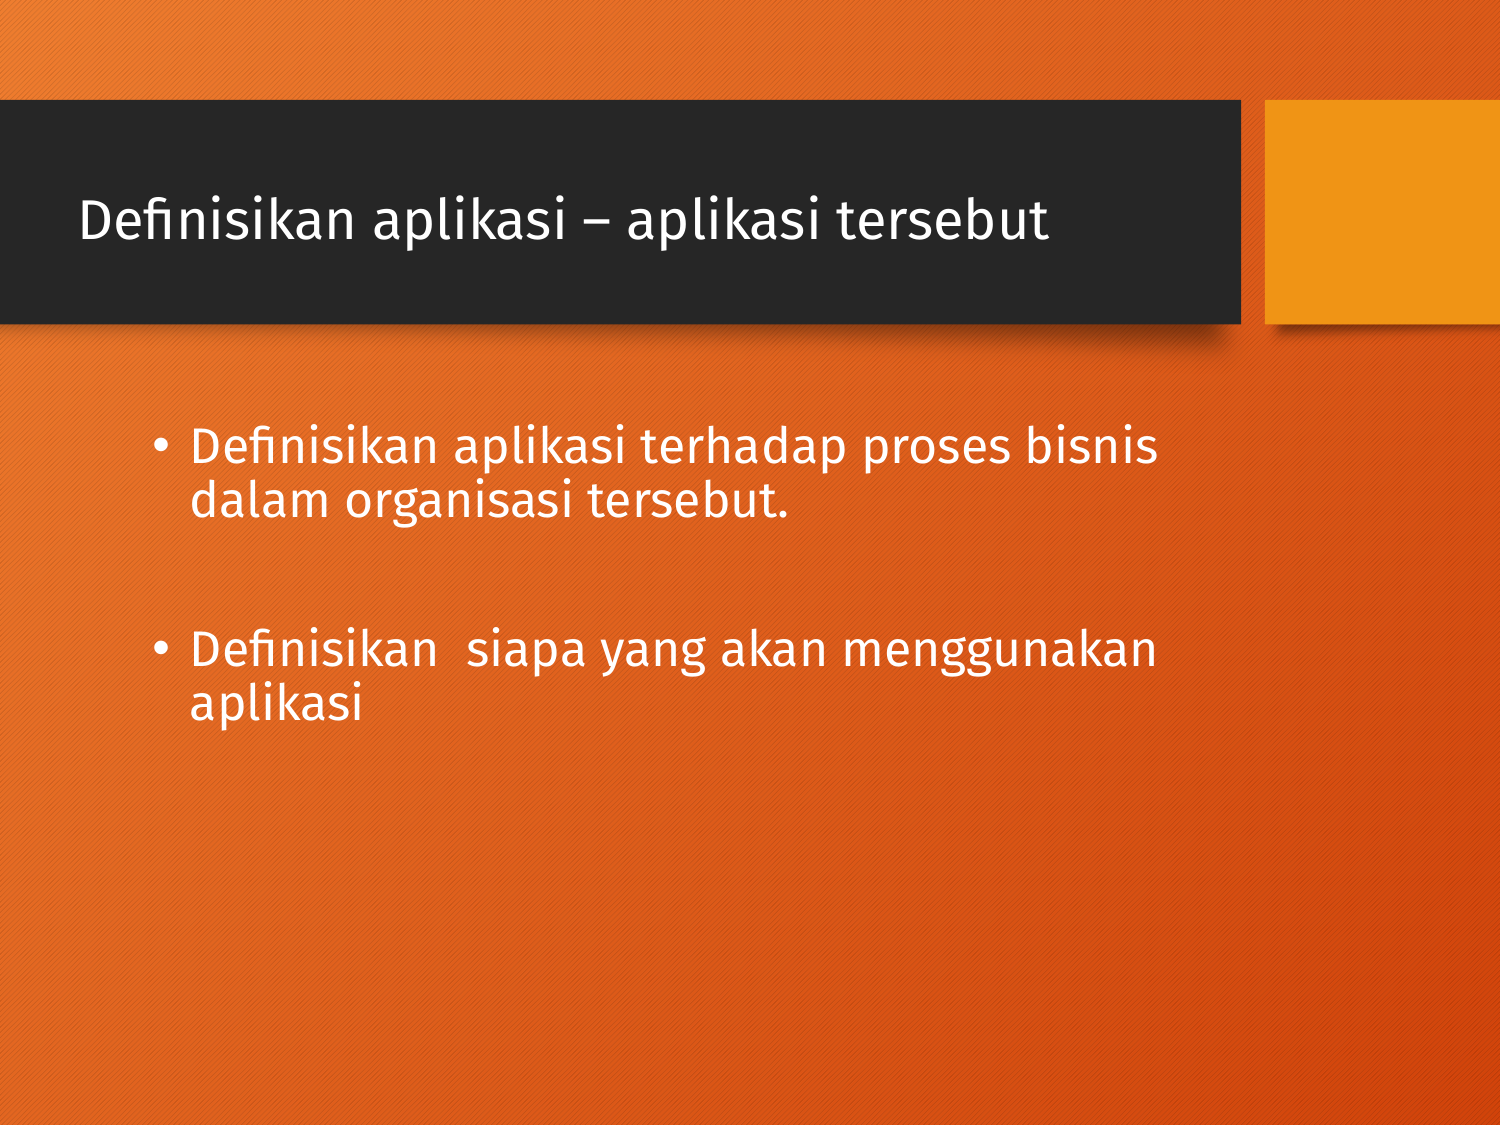

# Definisikan aplikasi – aplikasi tersebut
Definisikan aplikasi terhadap proses bisnis dalam organisasi tersebut.

Definisikan  siapa yang akan menggunakan aplikasi